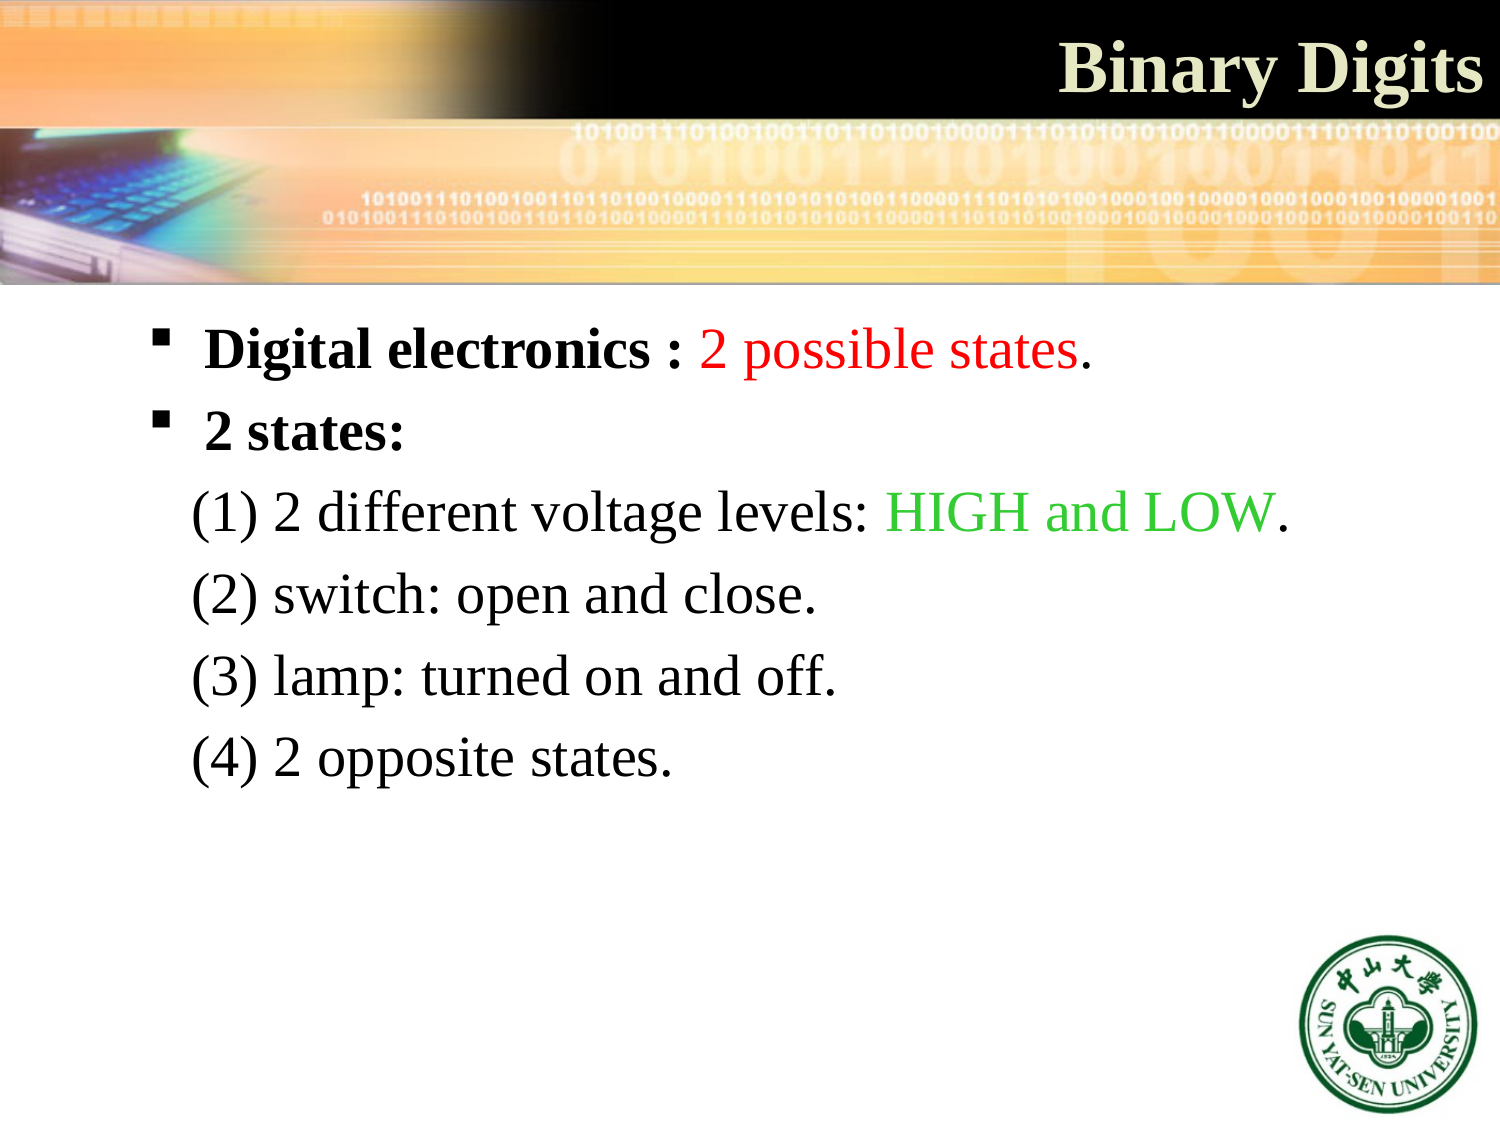

Binary Digits
Digital electronics : 2 possible states.
2 states:
   (1) 2 different voltage levels: HIGH and LOW.
   (2) switch: open and close.
   (3) lamp: turned on and off.
   (4) 2 opposite states.